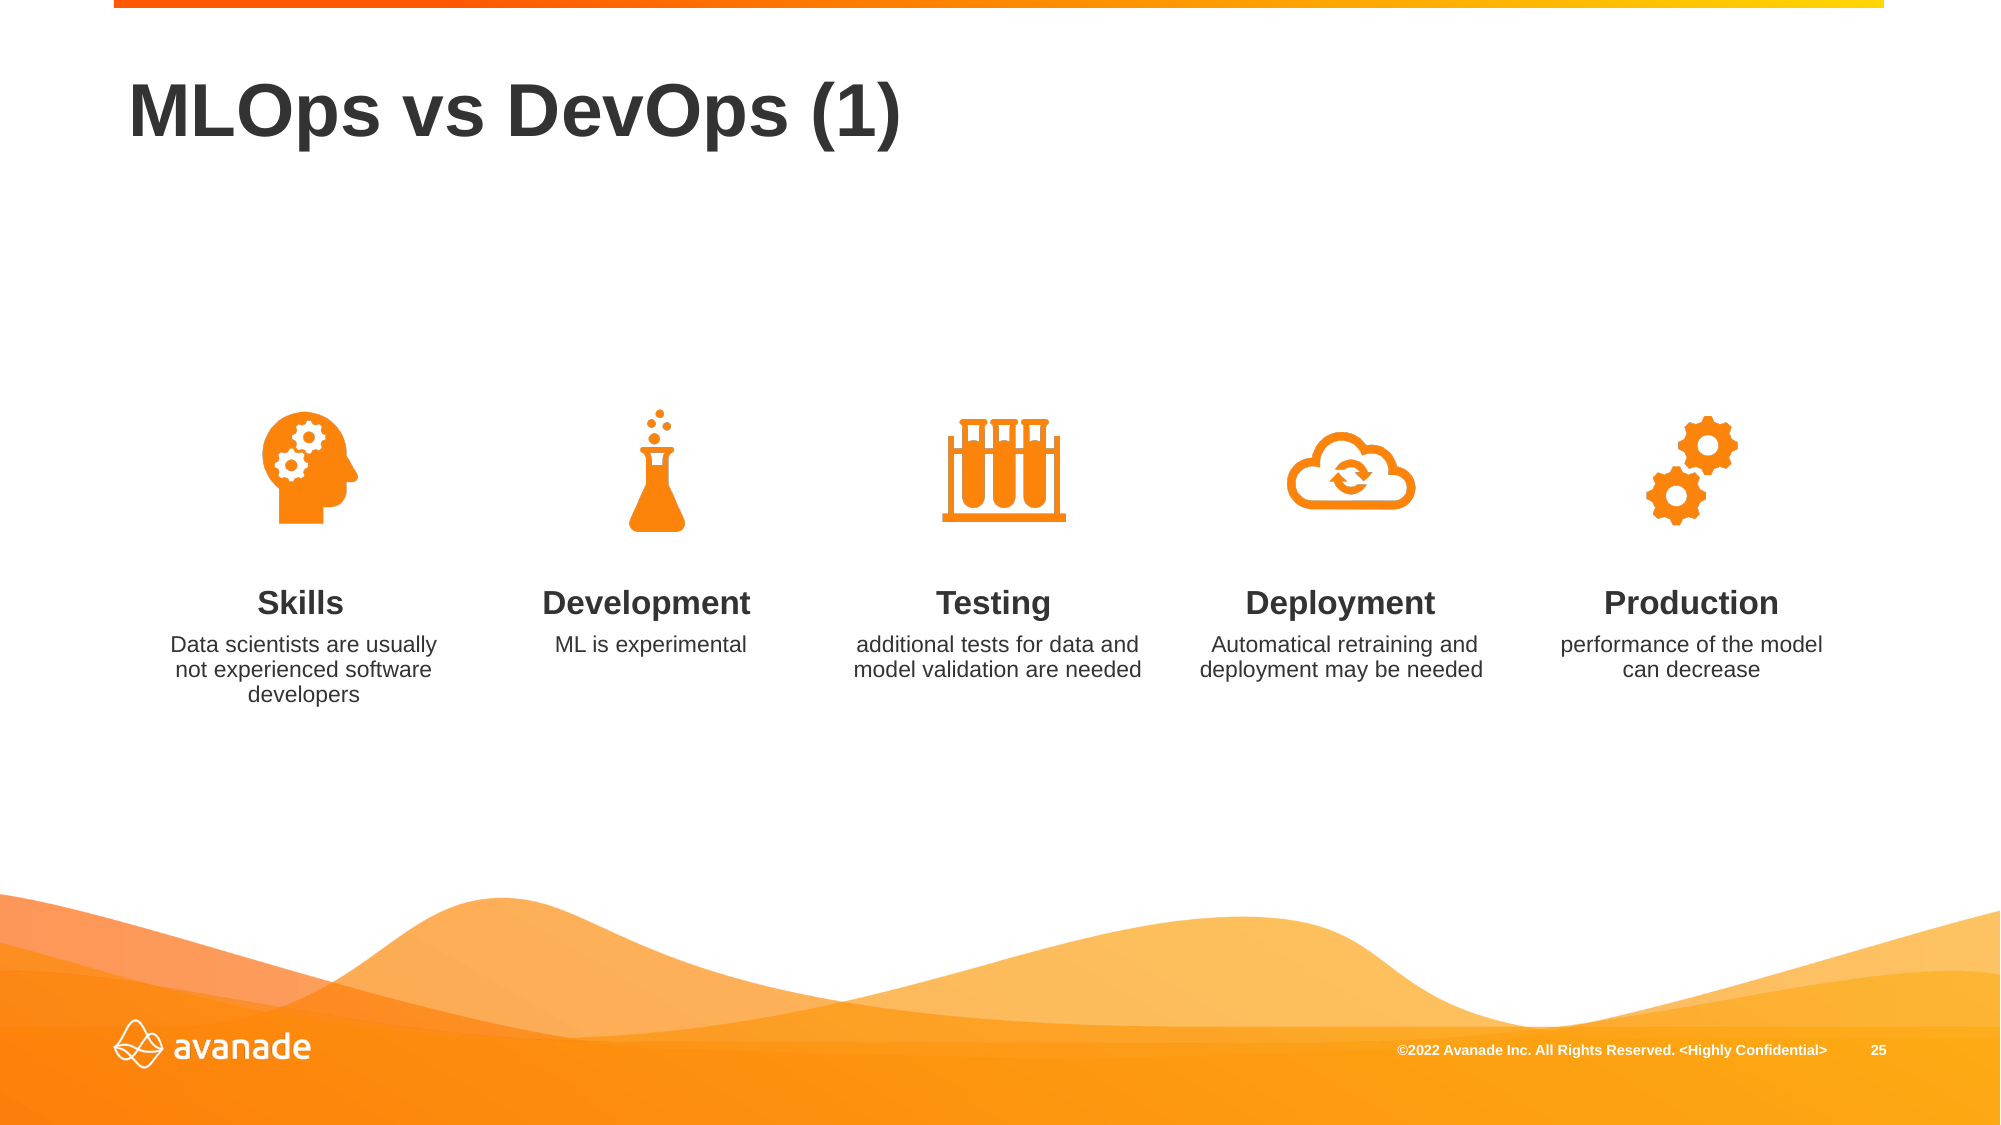

# MLOps vs DevOps (1)
Skills
Data scientists are usually not experienced software developers
Development
ML is experimental
Testing
additional tests for data and model validation are needed
Deployment
Automatical retraining and deployment may be needed
Production
performance of the model can decrease